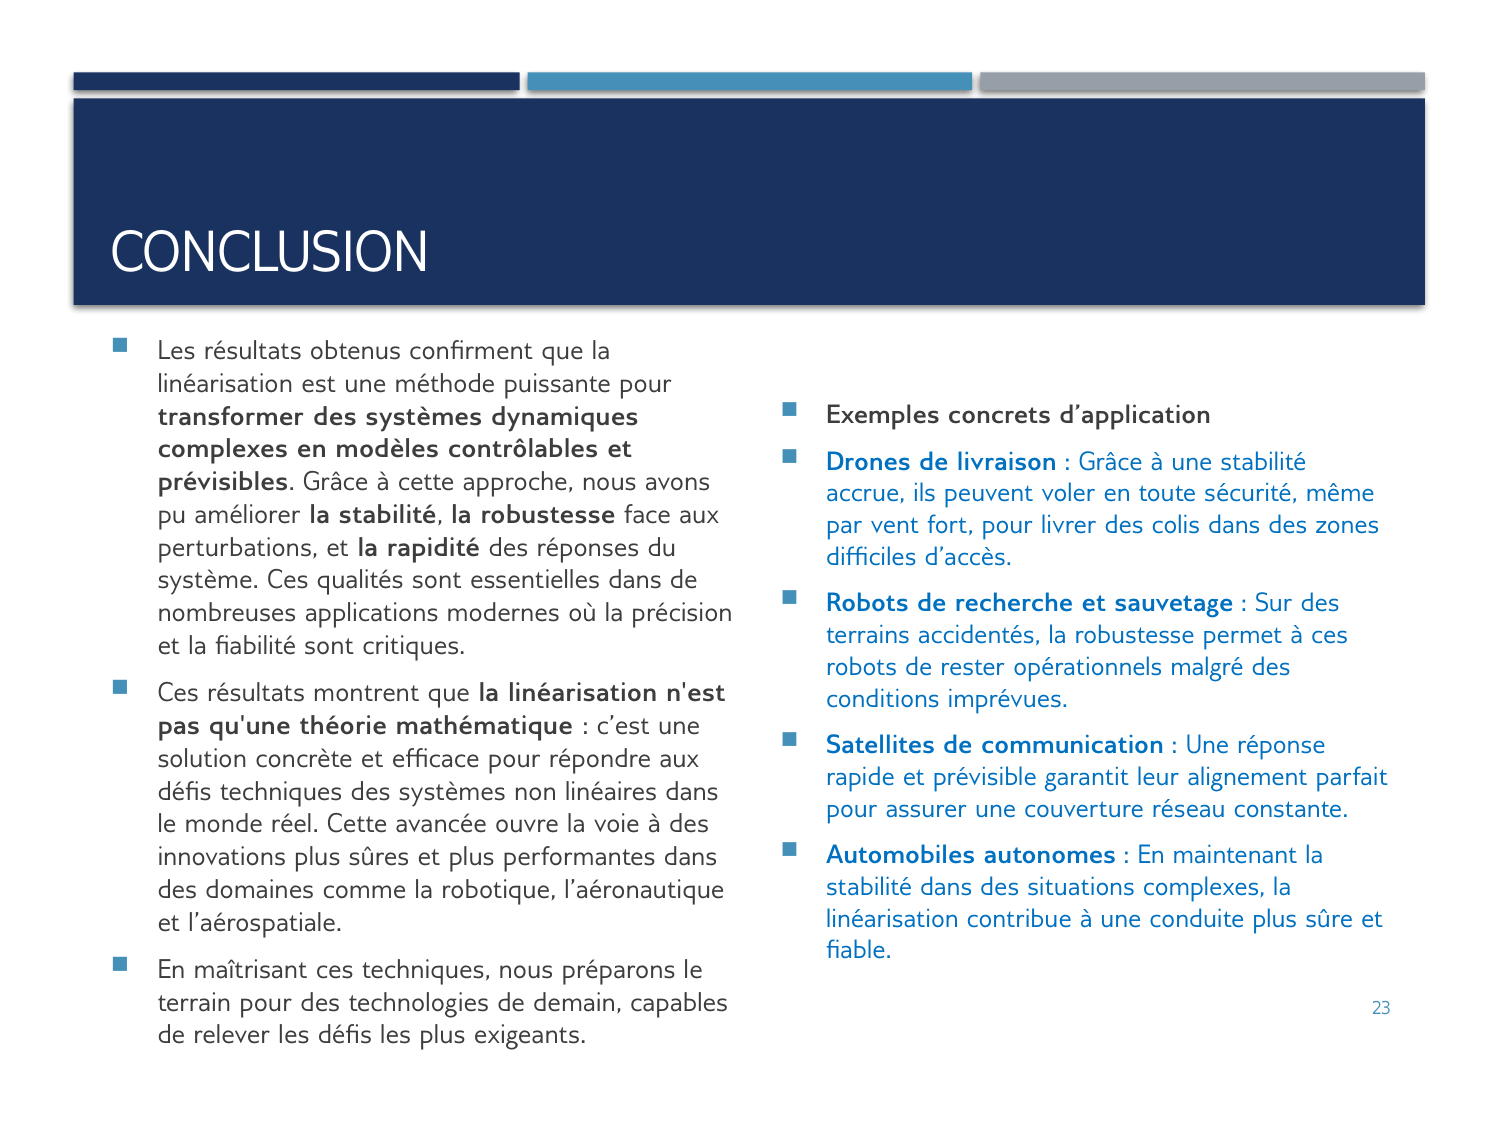

# CONCLUSION
Les résultats obtenus confirment que la linéarisation est une méthode puissante pour transformer des systèmes dynamiques complexes en modèles contrôlables et prévisibles. Grâce à cette approche, nous avons pu améliorer la stabilité, la robustesse face aux perturbations, et la rapidité des réponses du système. Ces qualités sont essentielles dans de nombreuses applications modernes où la précision et la fiabilité sont critiques.
Ces résultats montrent que la linéarisation n'est pas qu'une théorie mathématique : c’est une solution concrète et efficace pour répondre aux défis techniques des systèmes non linéaires dans le monde réel. Cette avancée ouvre la voie à des innovations plus sûres et plus performantes dans des domaines comme la robotique, l’aéronautique et l’aérospatiale.
En maîtrisant ces techniques, nous préparons le terrain pour des technologies de demain, capables de relever les défis les plus exigeants.
Exemples concrets d’application
Drones de livraison : Grâce à une stabilité accrue, ils peuvent voler en toute sécurité, même par vent fort, pour livrer des colis dans des zones difficiles d’accès.
Robots de recherche et sauvetage : Sur des terrains accidentés, la robustesse permet à ces robots de rester opérationnels malgré des conditions imprévues.
Satellites de communication : Une réponse rapide et prévisible garantit leur alignement parfait pour assurer une couverture réseau constante.
Automobiles autonomes : En maintenant la stabilité dans des situations complexes, la linéarisation contribue à une conduite plus sûre et fiable.

23